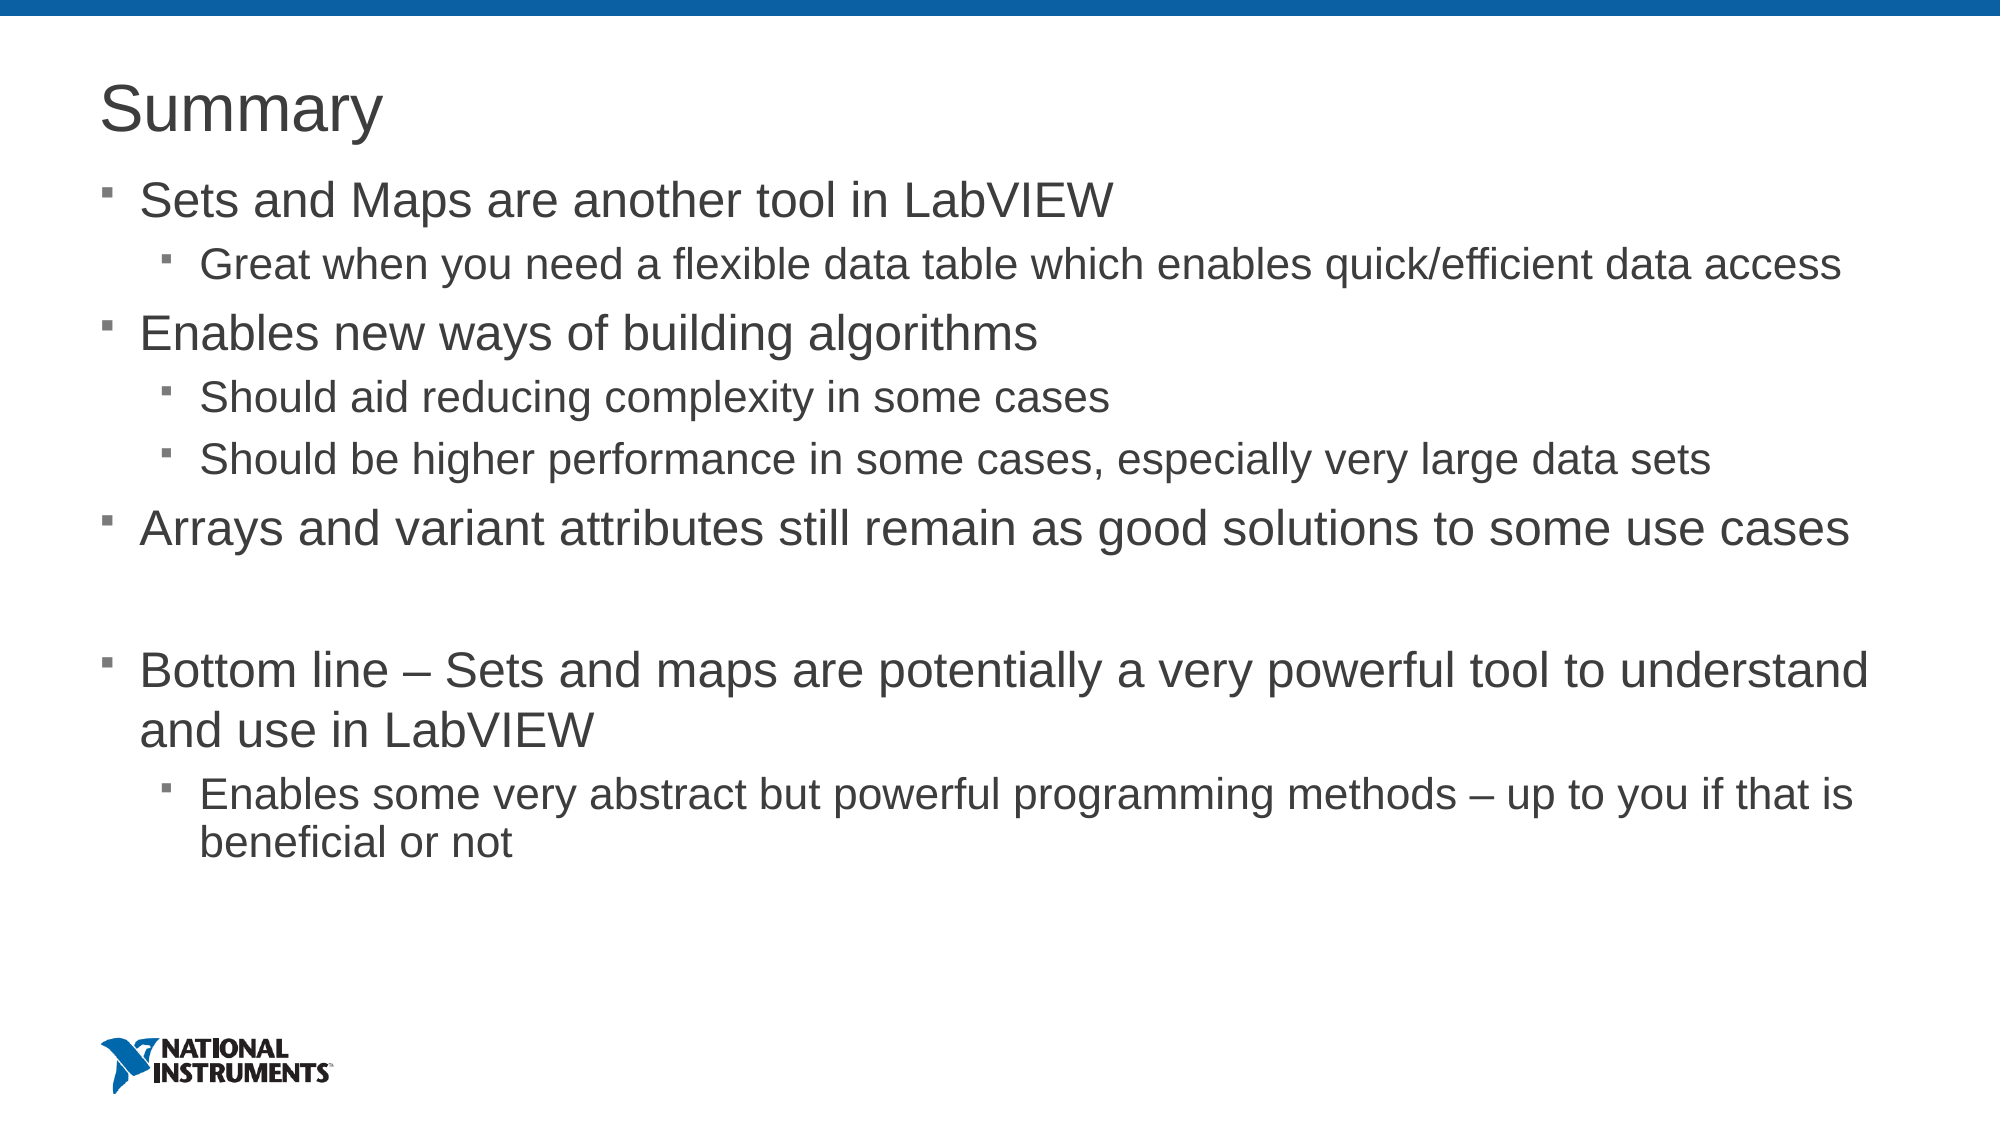

# Summary
Sets and Maps are another tool in LabVIEW
Great when you need a flexible data table which enables quick/efficient data access
Enables new ways of building algorithms
Should aid reducing complexity in some cases
Should be higher performance in some cases, especially very large data sets
Arrays and variant attributes still remain as good solutions to some use cases

Bottom line – Sets and maps are potentially a very powerful tool to understand and use in LabVIEW
Enables some very abstract but powerful programming methods – up to you if that is beneficial or not